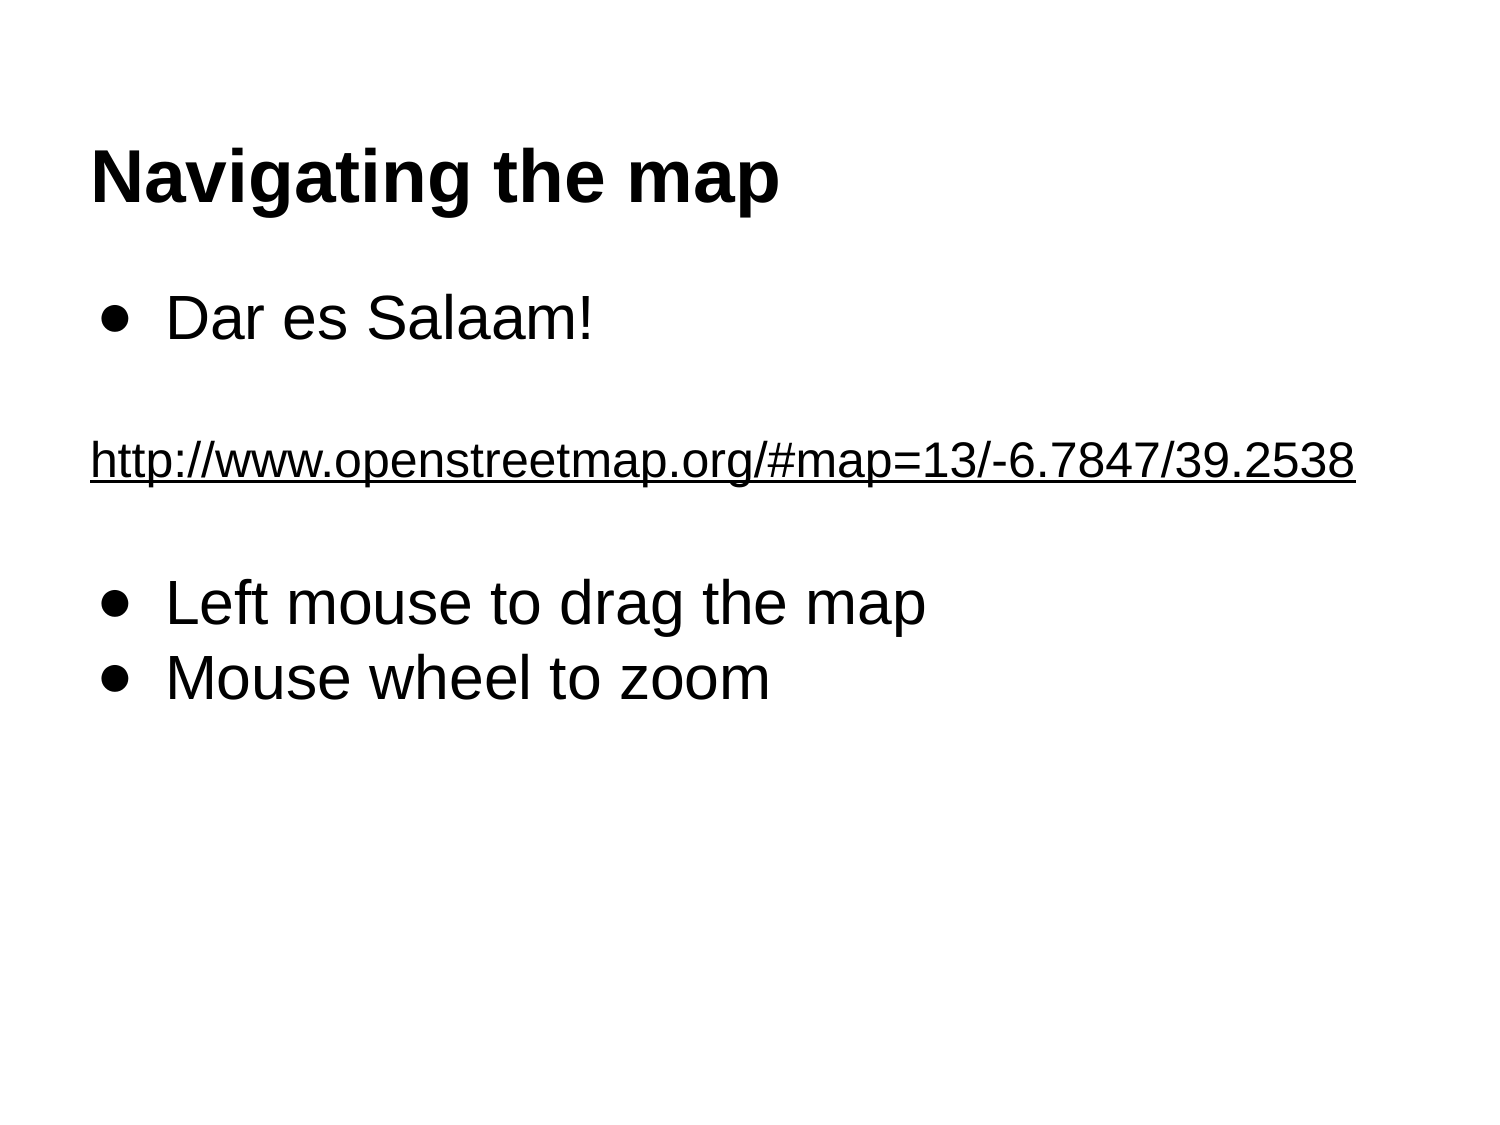

# Navigating the map
Dar es Salaam!

http://www.openstreetmap.org/#map=13/-6.7847/39.2538

Left mouse to drag the map
Mouse wheel to zoom